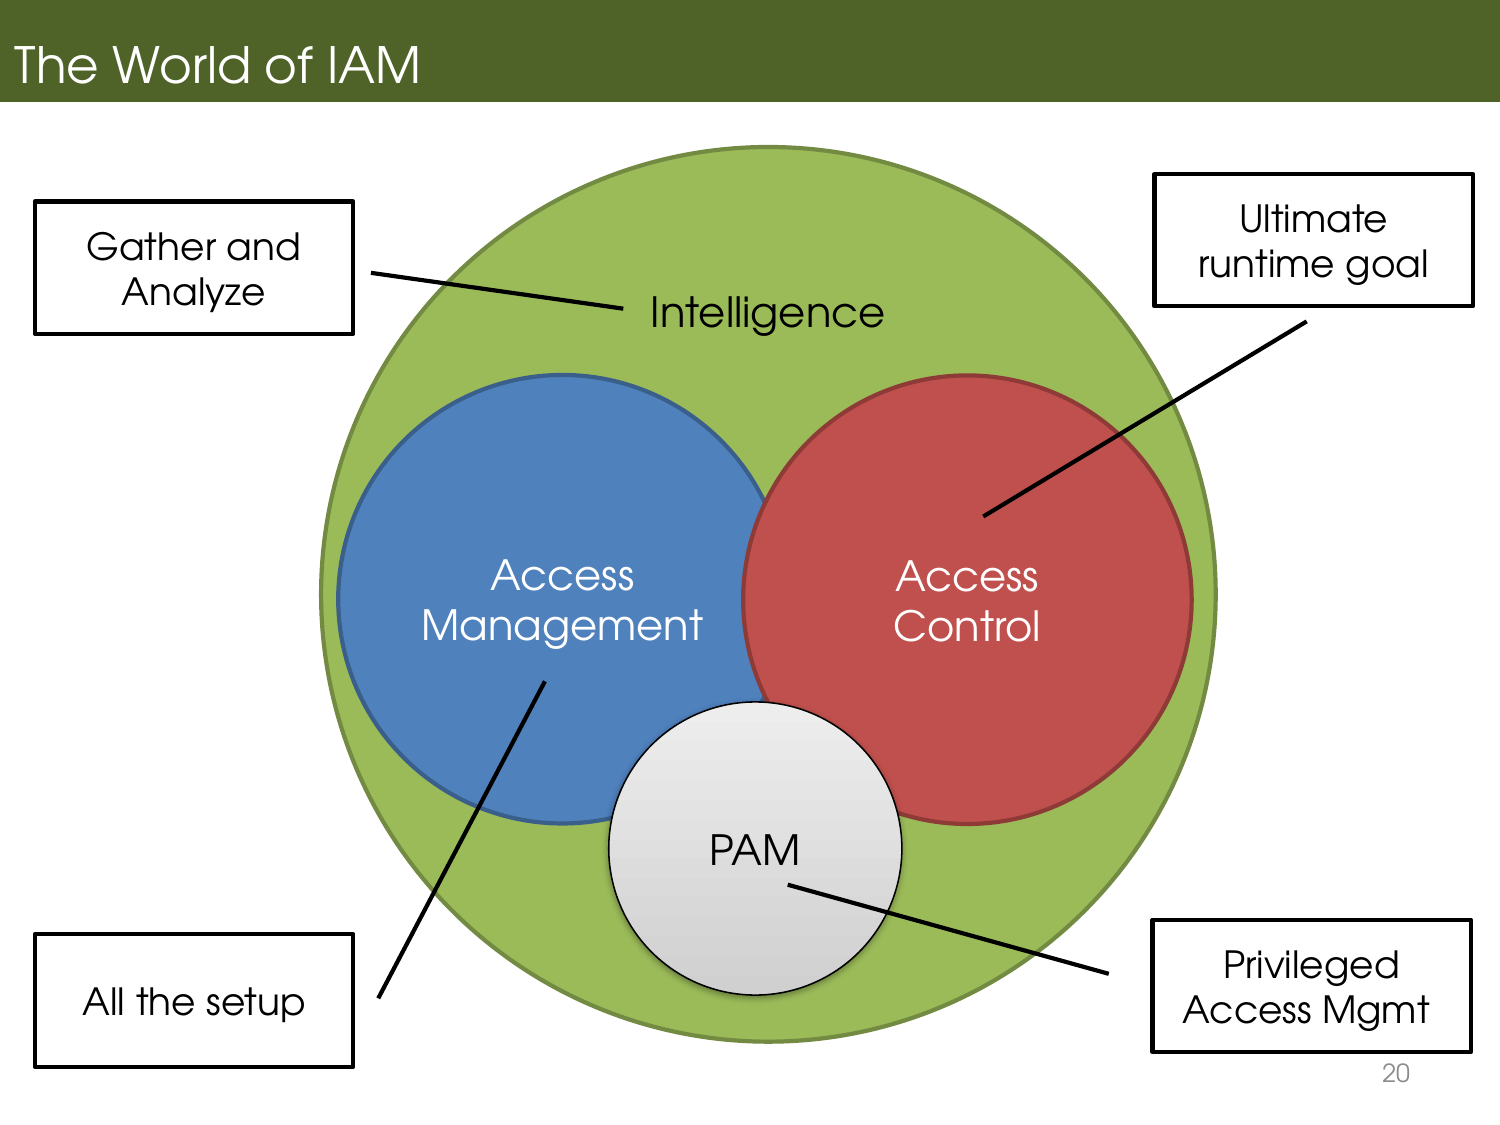

The World of IAM
Intelligence
Ultimate runtime goal
Gather and Analyze
Access Management
Access Control
PAM
Privileged Access Mgmt
All the setup
20